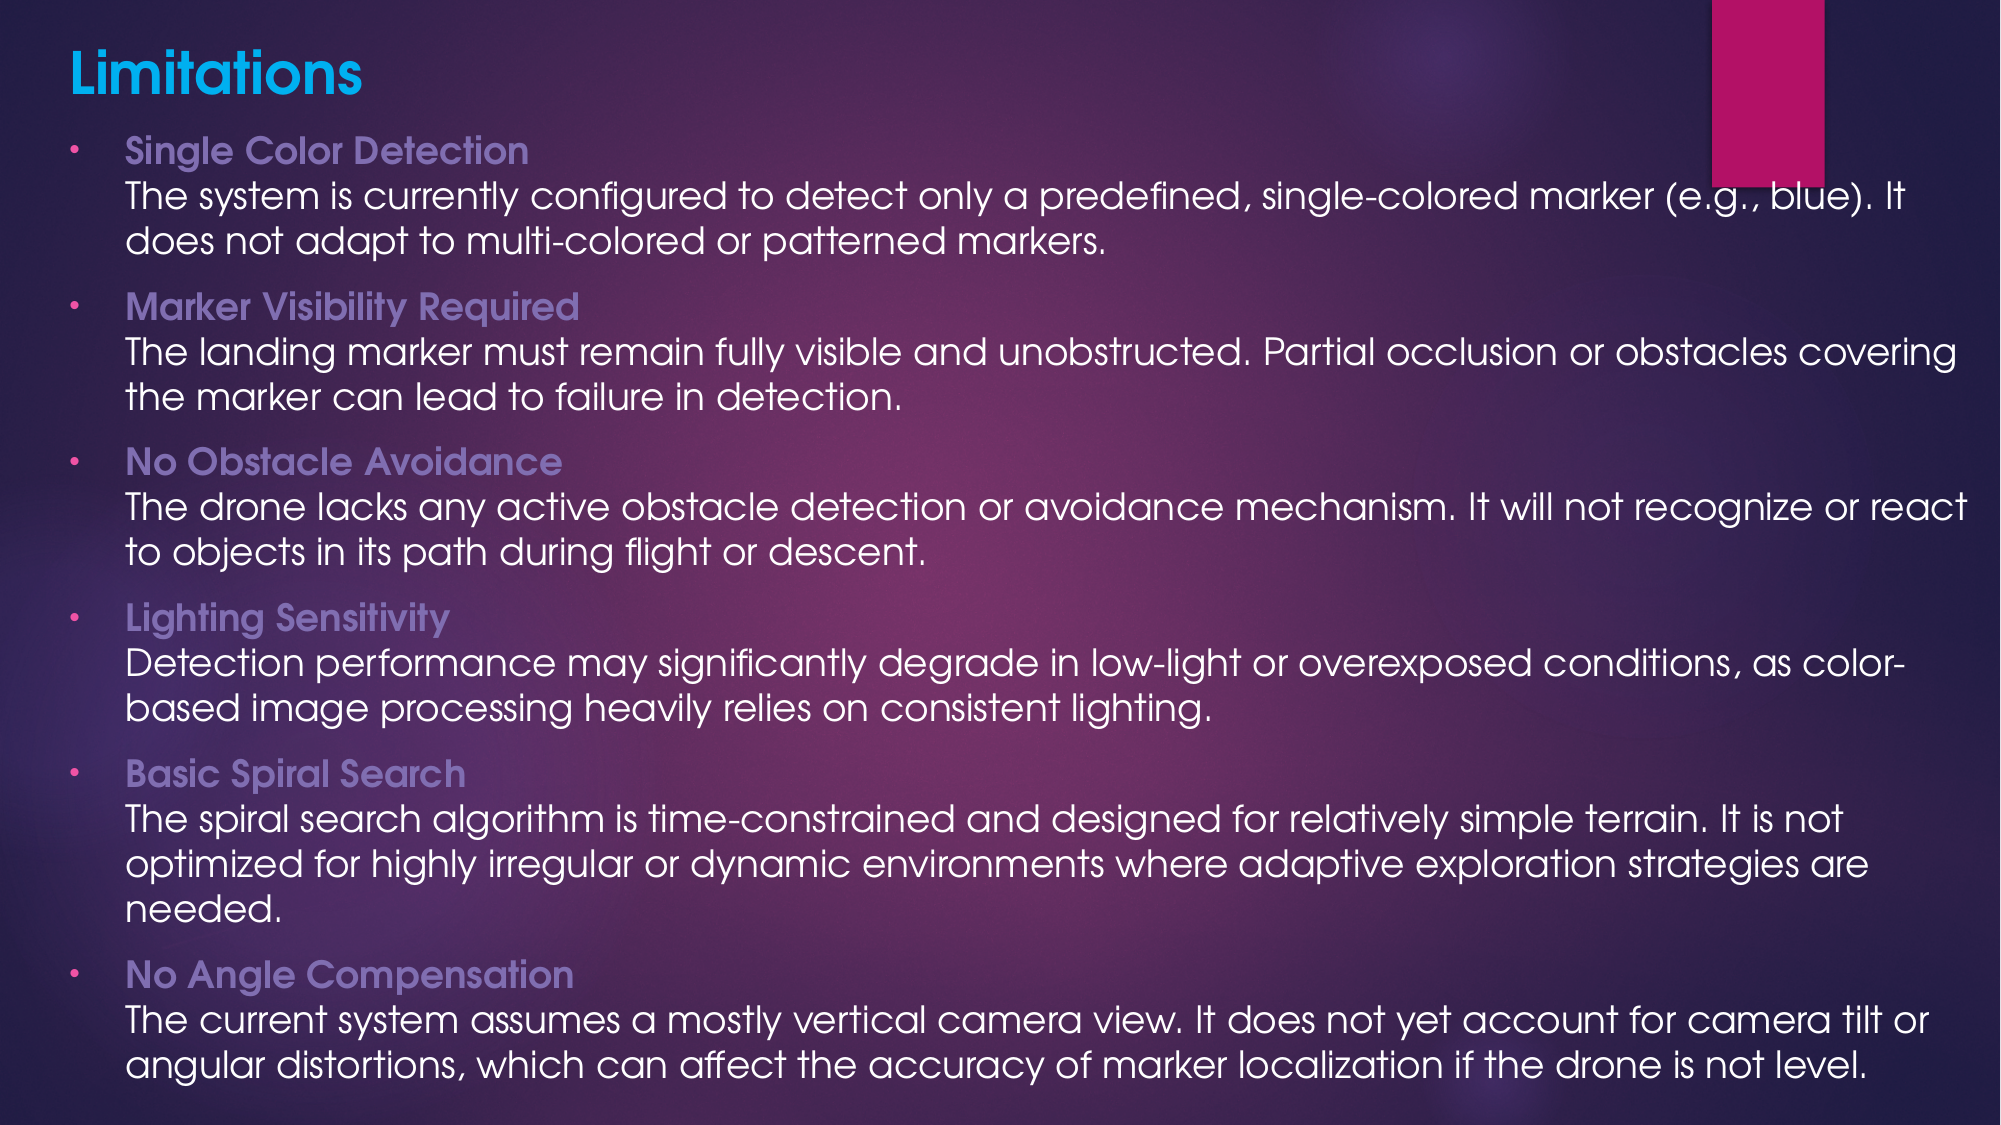

Limitations
Single Color Detection
The system is currently configured to detect only a predefined, single-colored marker (e.g., blue). It does not adapt to multi-colored or patterned markers.
Marker Visibility Required
The landing marker must remain fully visible and unobstructed. Partial occlusion or obstacles covering the marker can lead to failure in detection.
No Obstacle Avoidance
The drone lacks any active obstacle detection or avoidance mechanism. It will not recognize or react to objects in its path during flight or descent.
Lighting Sensitivity
Detection performance may significantly degrade in low-light or overexposed conditions, as color-based image processing heavily relies on consistent lighting.
Basic Spiral Search
The spiral search algorithm is time-constrained and designed for relatively simple terrain. It is not optimized for highly irregular or dynamic environments where adaptive exploration strategies are needed.
No Angle Compensation
The current system assumes a mostly vertical camera view. It does not yet account for camera tilt or angular distortions, which can affect the accuracy of marker localization if the drone is not level.